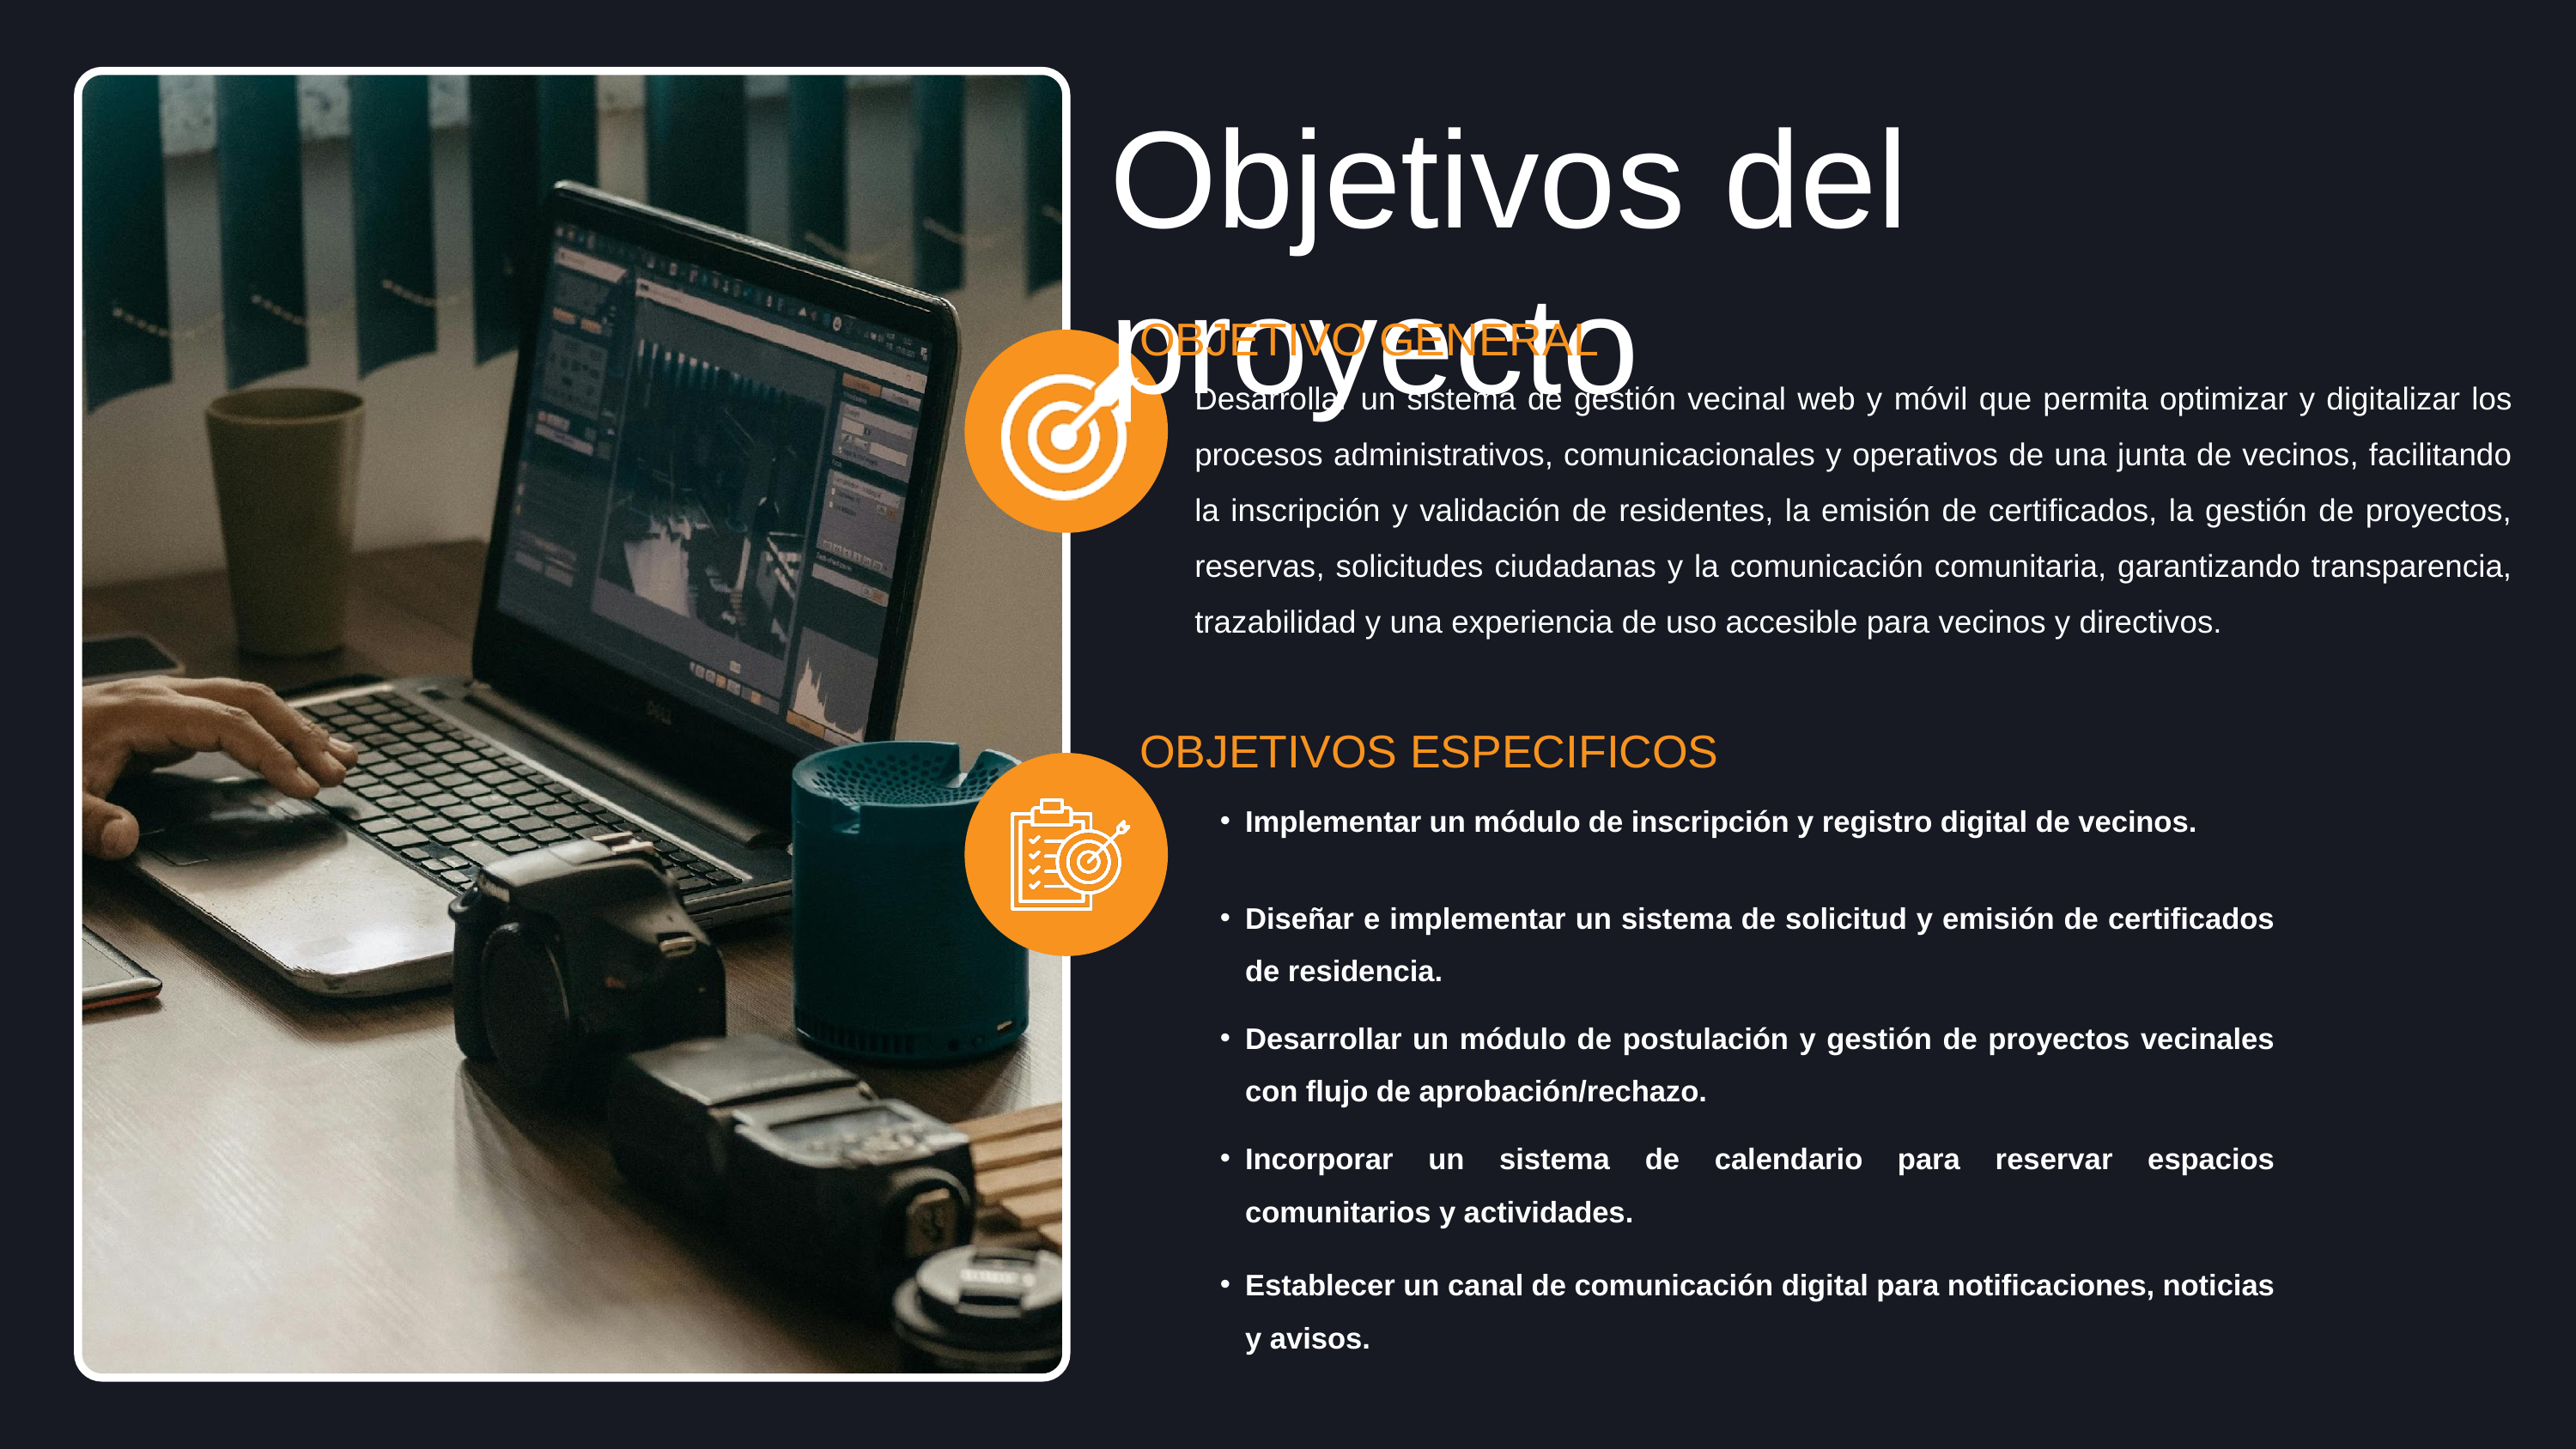

Objetivos del proyecto
OBJETIVO GENERAL

Desarrollar un sistema de gestión vecinal web y móvil que permita optimizar y digitalizar los procesos administrativos, comunicacionales y operativos de una junta de vecinos, facilitando la inscripción y validación de residentes, la emisión de certificados, la gestión de proyectos, reservas, solicitudes ciudadanas y la comunicación comunitaria, garantizando transparencia, trazabilidad y una experiencia de uso accesible para vecinos y directivos.

OBJETIVOS ESPECIFICOS

Implementar un módulo de inscripción y registro digital de vecinos.

Diseñar e implementar un sistema de solicitud y emisión de certificados de residencia.

Desarrollar un módulo de postulación y gestión de proyectos vecinales con flujo de aprobación/rechazo.

Incorporar un sistema de calendario para reservar espacios comunitarios y actividades.

Establecer un canal de comunicación digital para notificaciones, noticias y avisos.